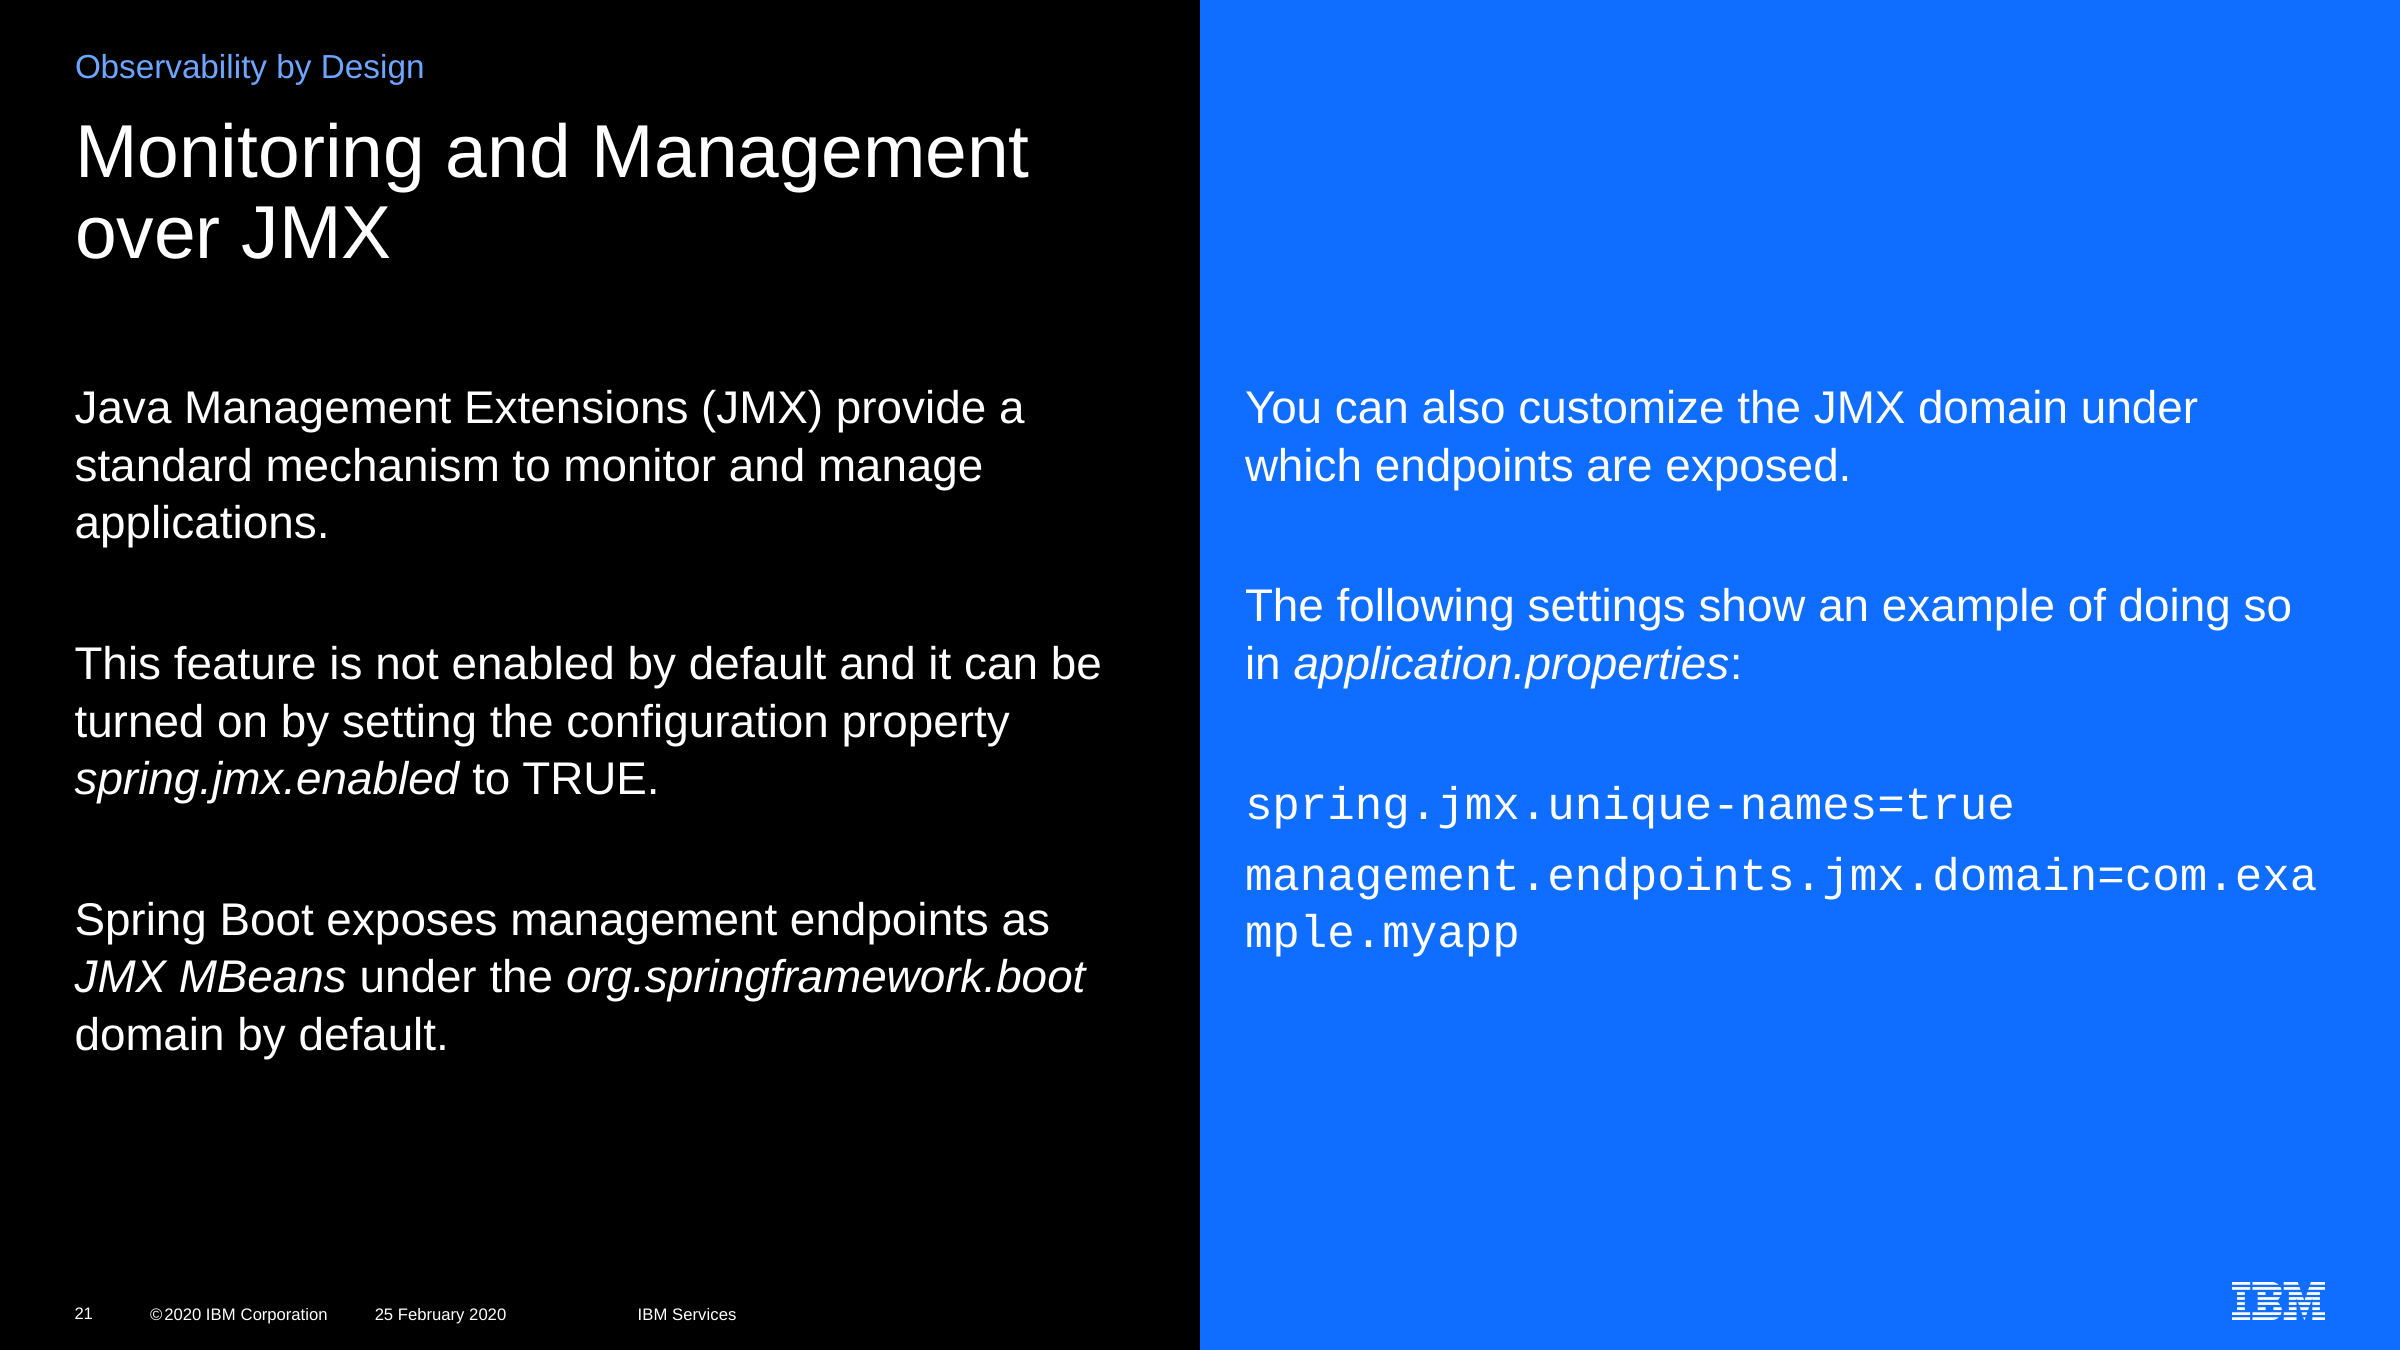

Observability by Design
# Monitoring and Management over JMX
Java Management Extensions (JMX) provide a standard mechanism to monitor and manage applications.

This feature is not enabled by default and it can be turned on by setting the configuration property spring.jmx.enabled to TRUE.

Spring Boot exposes management endpoints as JMX MBeans under the org.springframework.boot domain by default.
You can also customize the JMX domain under which endpoints are exposed.

The following settings show an example of doing so in application.properties:

spring.jmx.unique-names=true
management.endpoints.jmx.domain=com.example.myapp